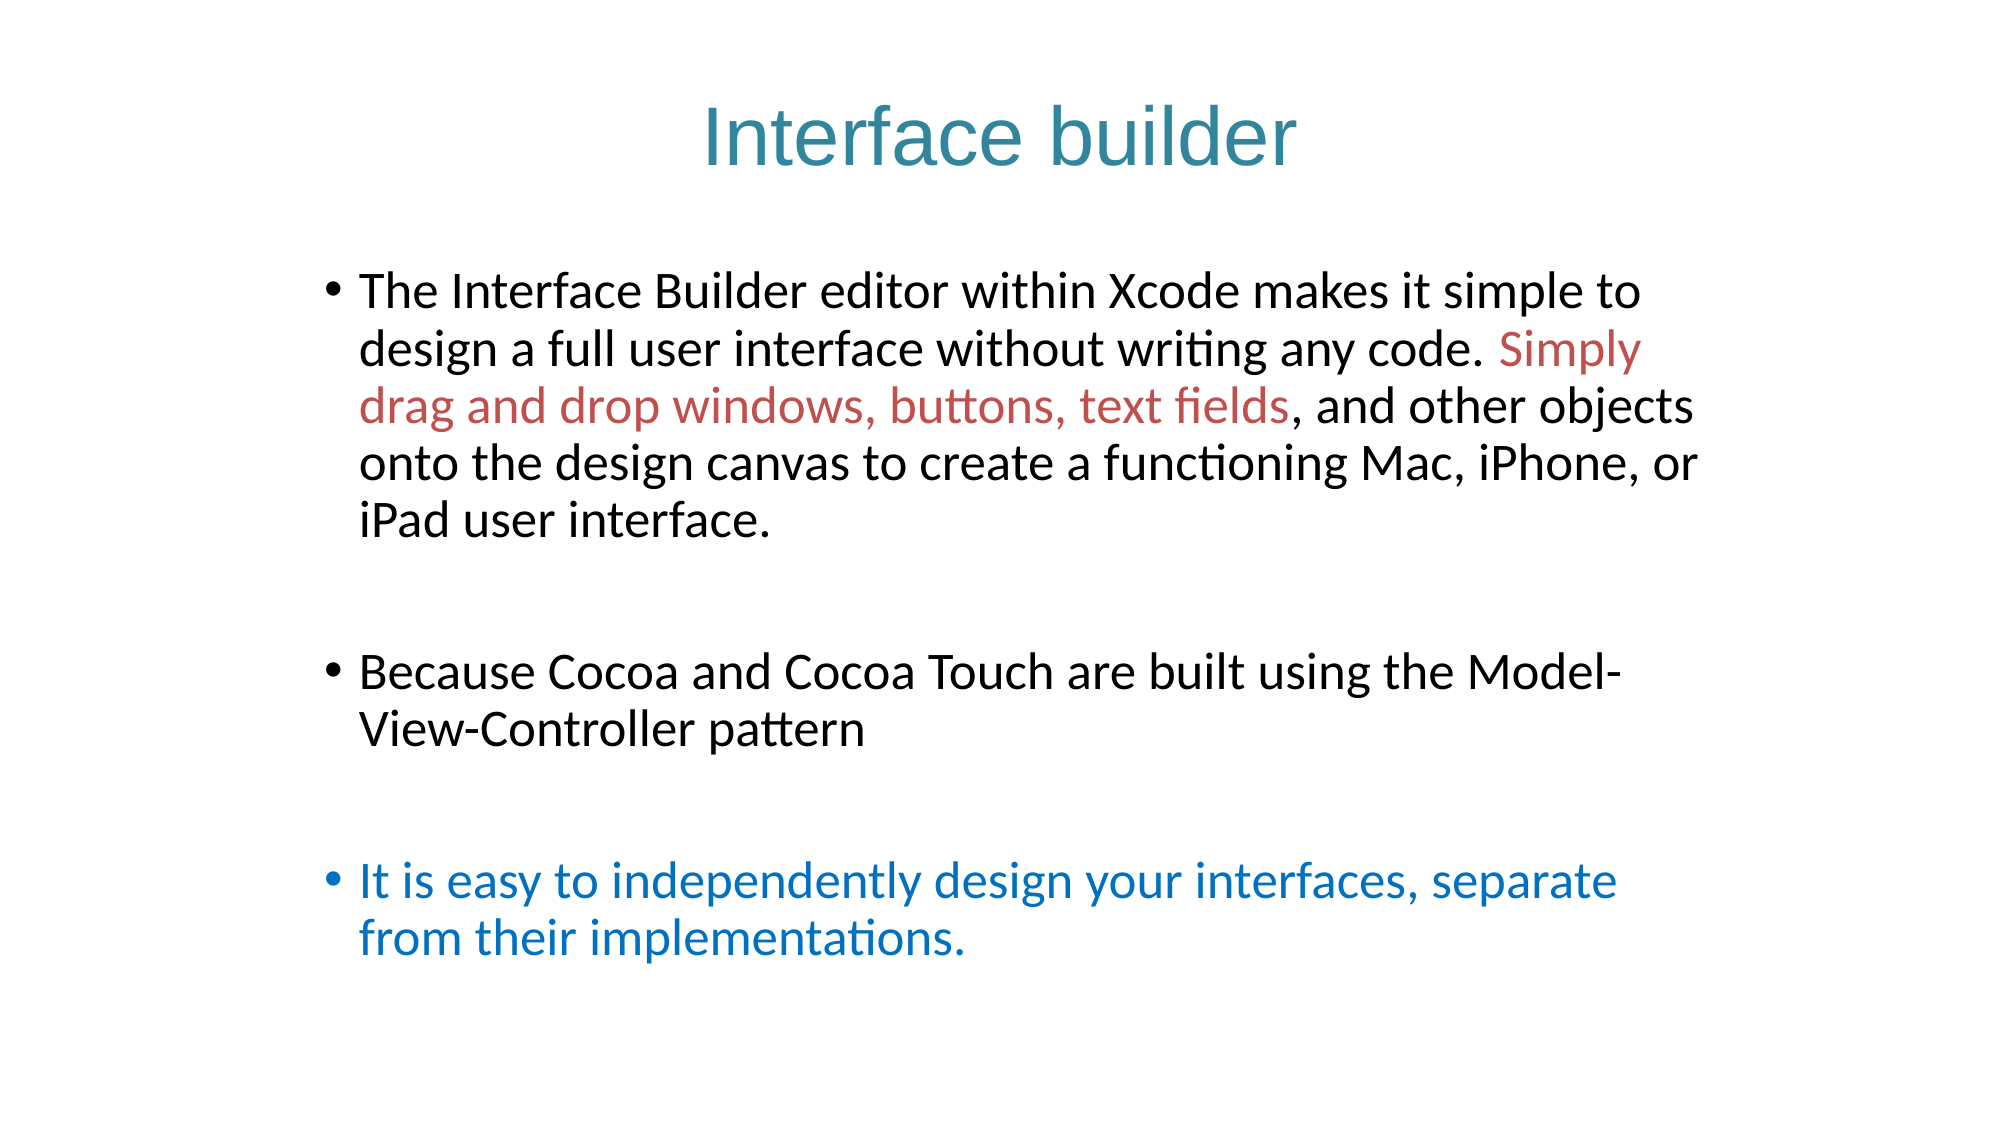

# Interface builder
The Interface Builder editor within Xcode makes it simple to design a full user interface without writing any code. Simply drag and drop windows, buttons, text fields, and other objects onto the design canvas to create a functioning Mac, iPhone, or iPad user interface.

Because Cocoa and Cocoa Touch are built using the Model-View-Controller pattern

It is easy to independently design your interfaces, separate from their implementations.